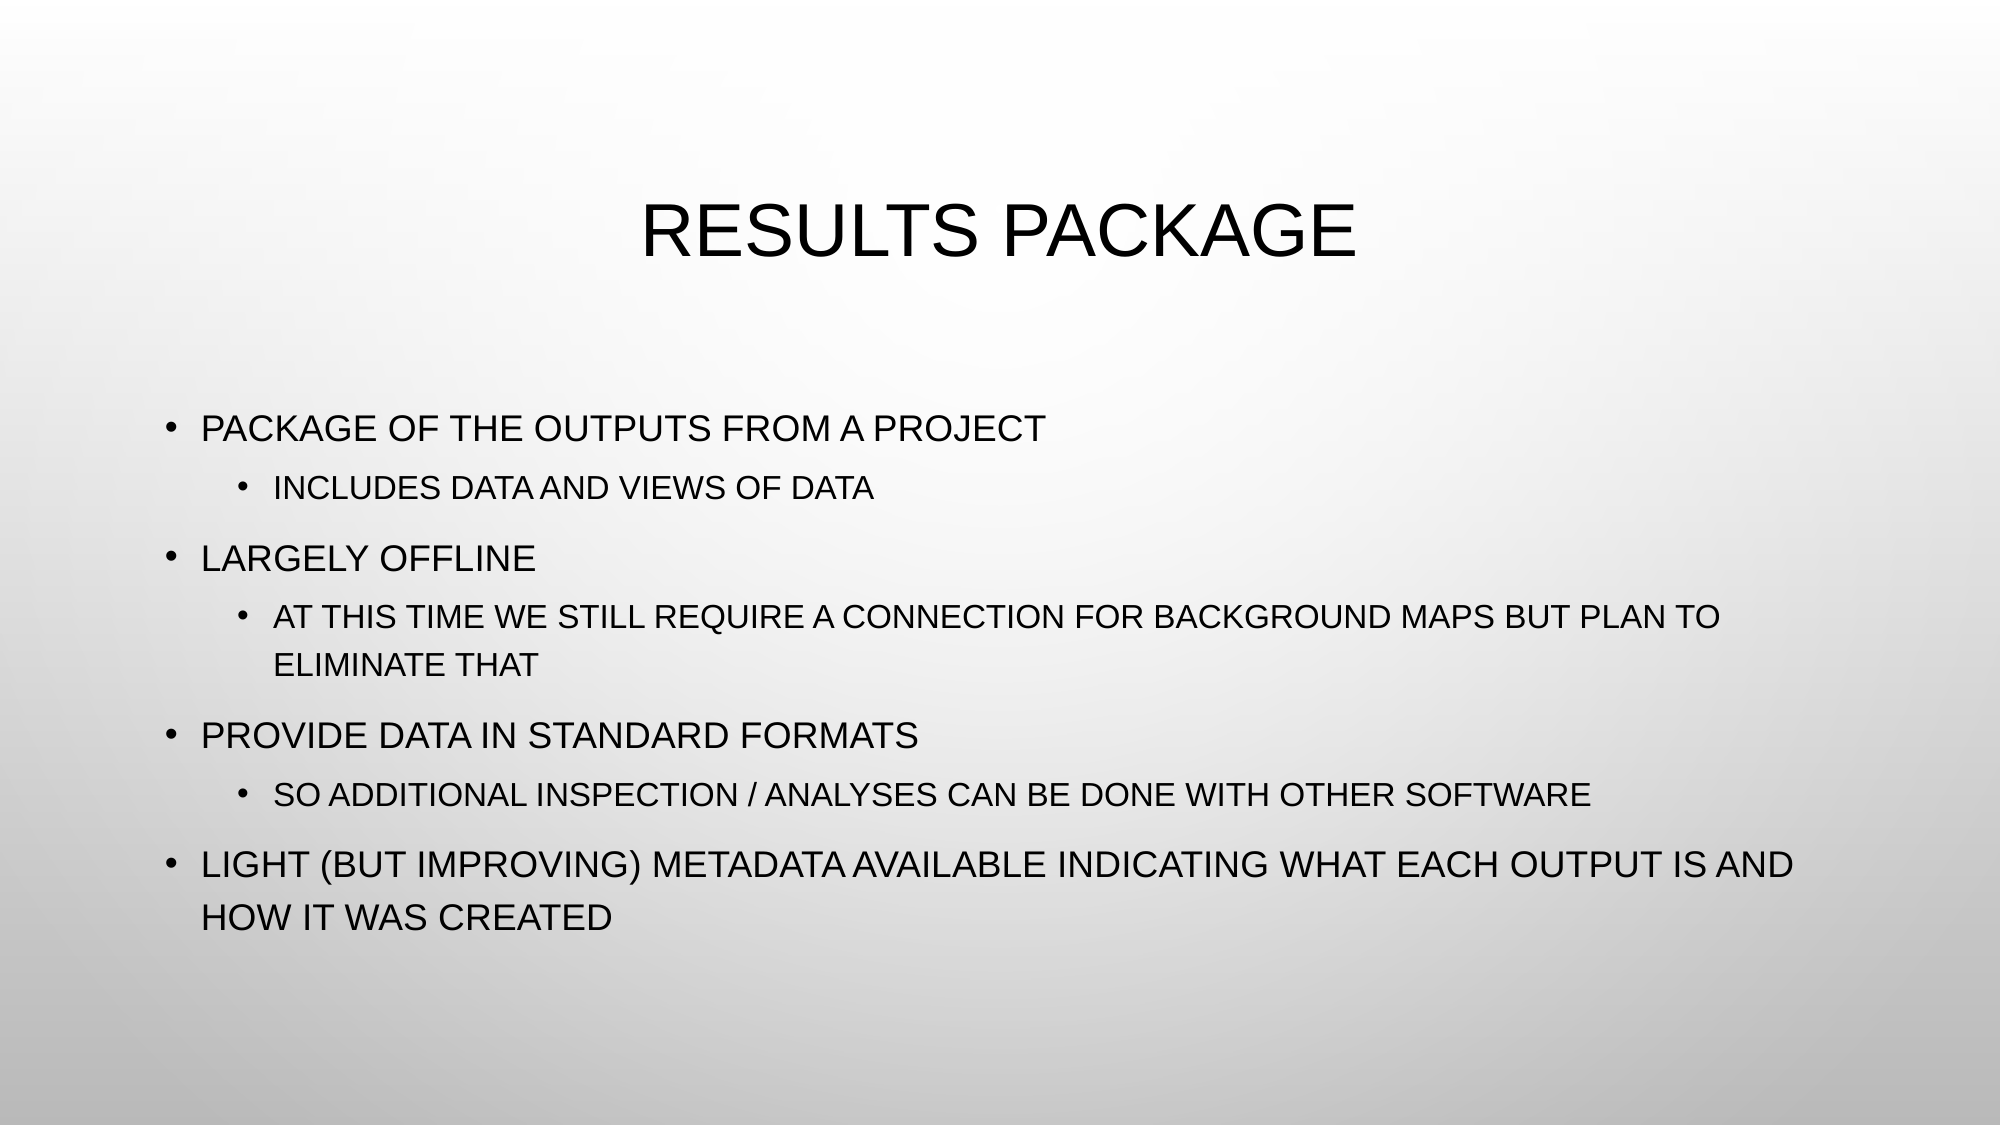

# Results package
Package of the outputs from a project
Includes data and views of data
Largely offline
At this time we still require a connection for background maps but plan to eliminate that
Provide data in standard formats
So additional inspection / analyses can be done with other software
Light (but improving) metadata available indicating what each output is and how it was created